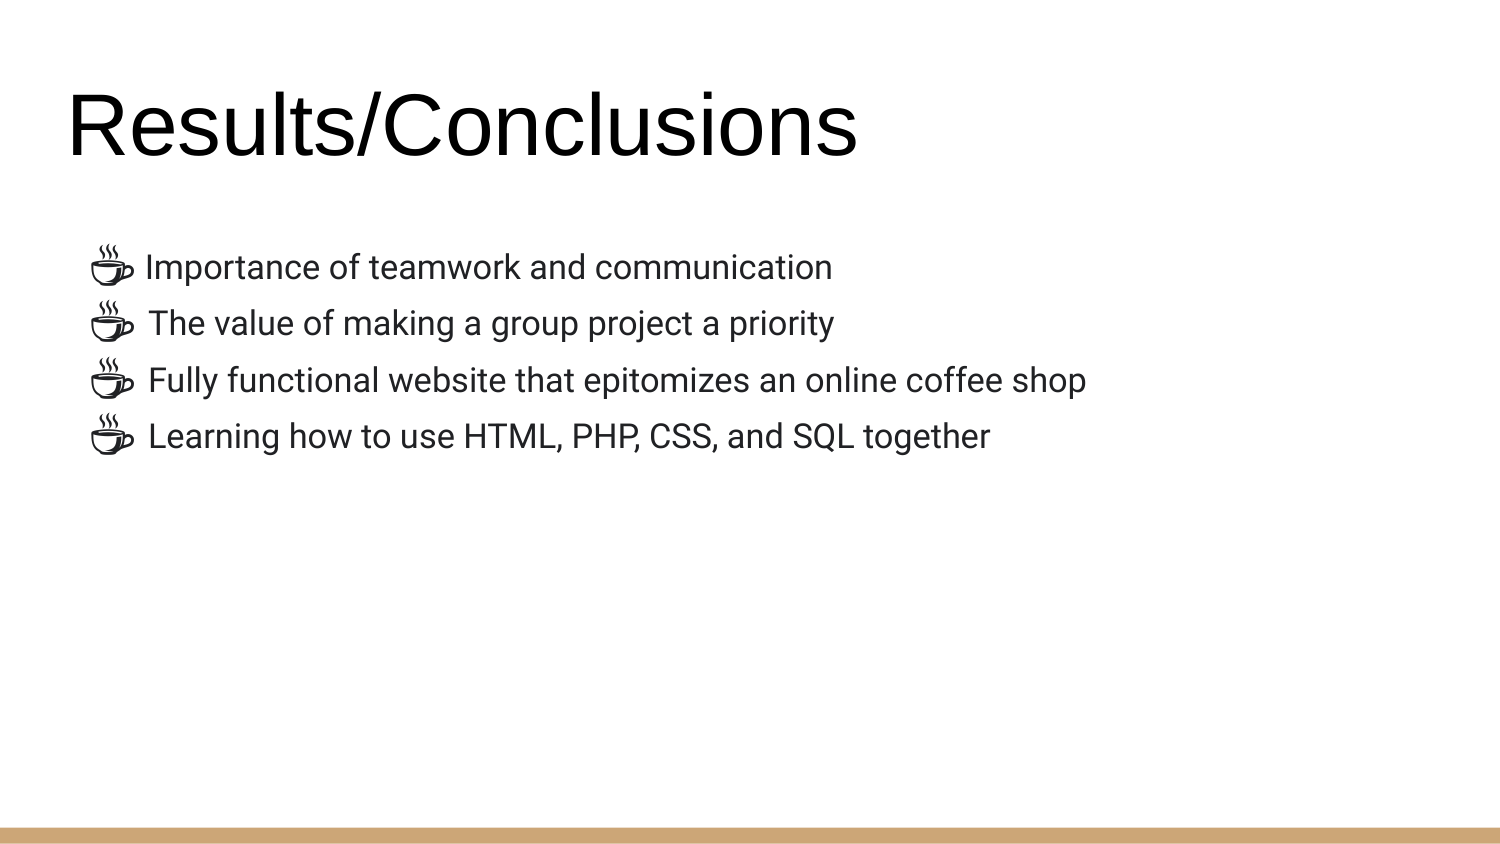

# Results/Conclusions
☕ Importance of teamwork and communication
☕ The value of making a group project a priority
☕ Fully functional website that epitomizes an online coffee shop
☕ Learning how to use HTML, PHP, CSS, and SQL together